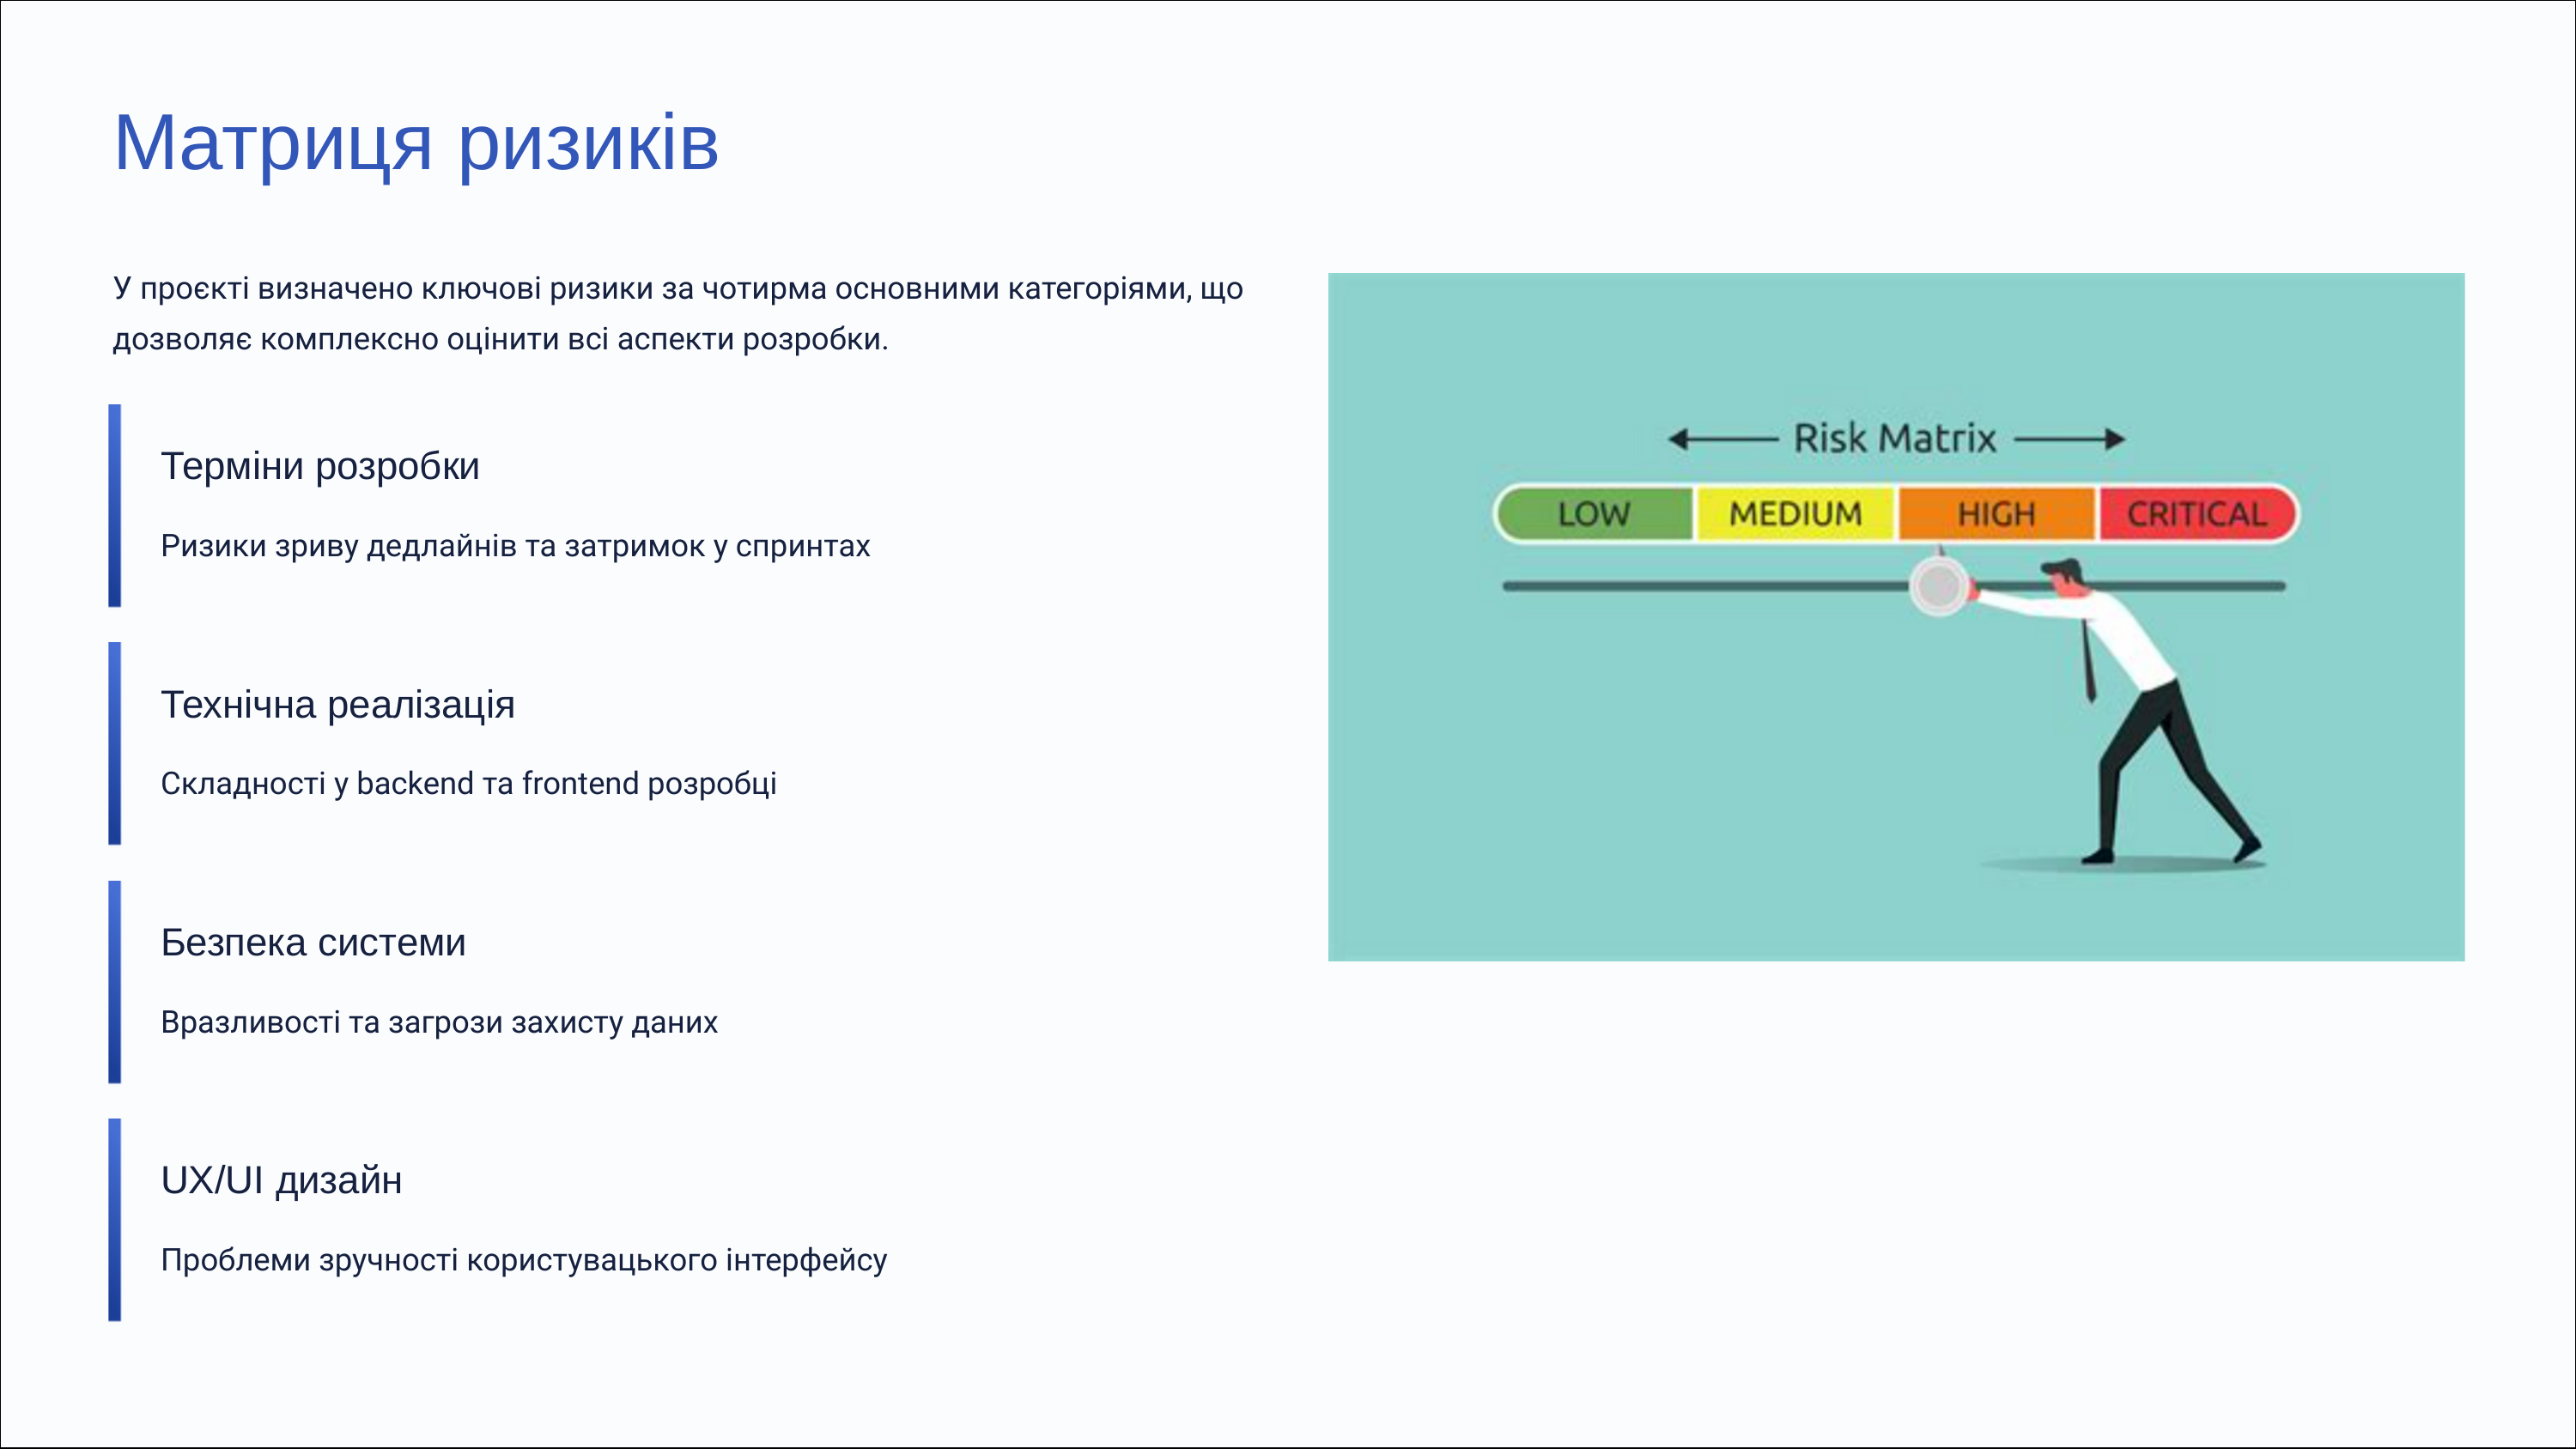

Матриця ризиків
У проєкті визначено ключові ризики за чотирма основними категоріями, що дозволяє комплексно оцінити всі аспекти розробки.

Терміни розробки
Ризики зриву дедлайнів та затримок у спринтах

Технічна реалізація
Складності у backend та frontend розробці

Безпека системи
Вразливості та загрози захисту даних

UX/UI дизайн
Проблеми зручності користувацького інтерфейсу